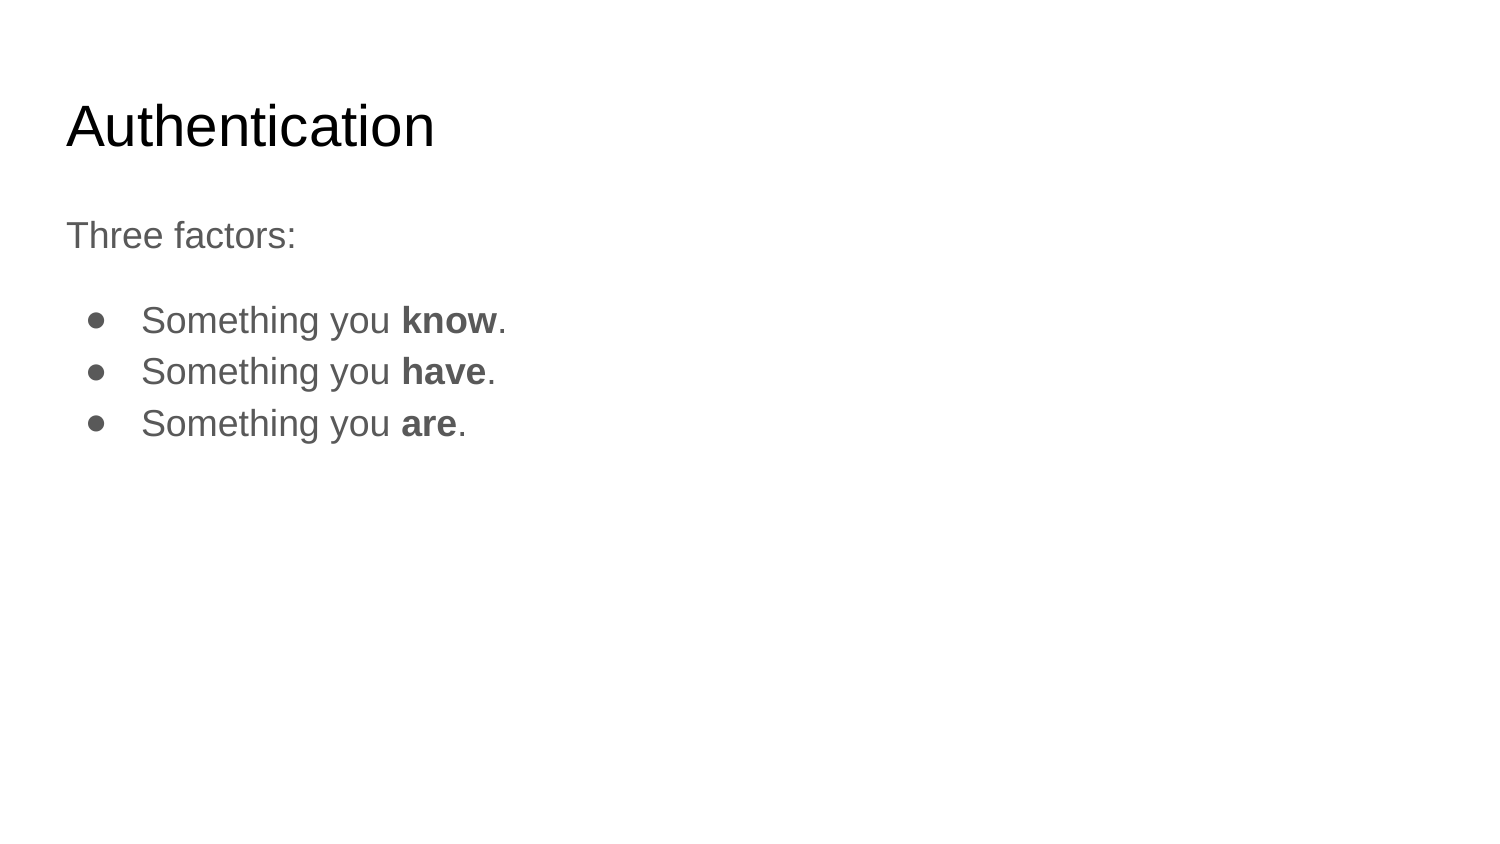

# Authentication
Three factors:
Something you know.
Something you have.
Something you are.